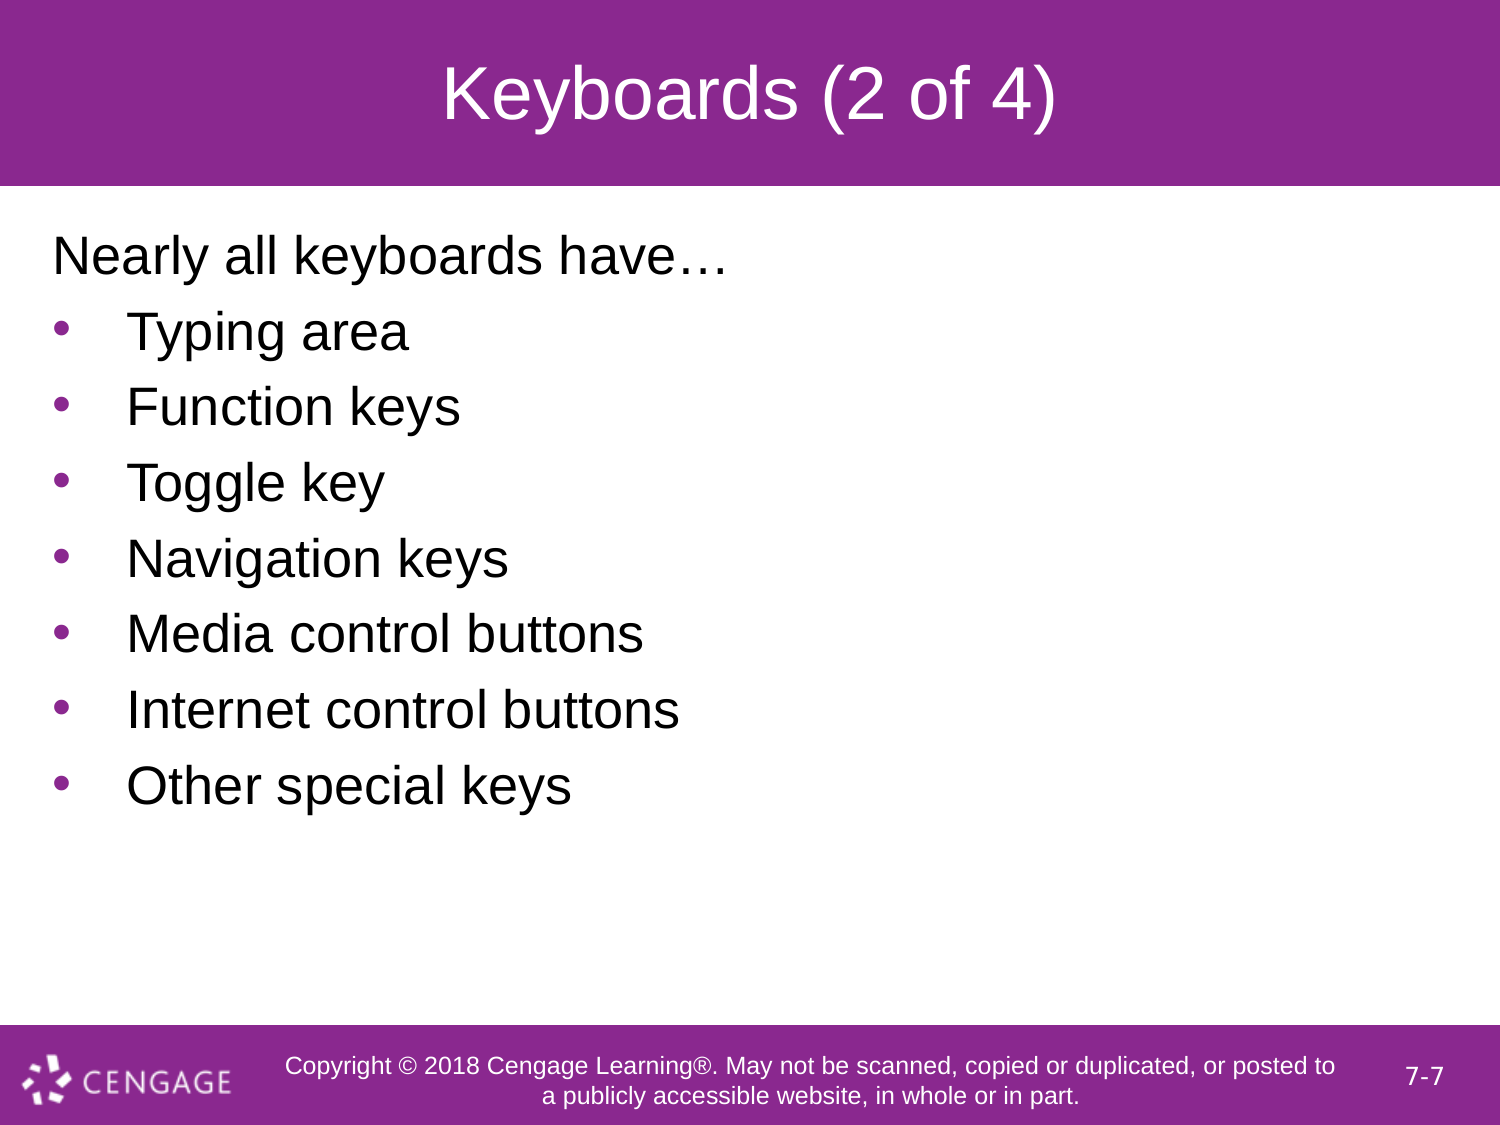

# Keyboards (2 of 4)
Nearly all keyboards have…
Typing area
Function keys
Toggle key
Navigation keys
Media control buttons
Internet control buttons
Other special keys